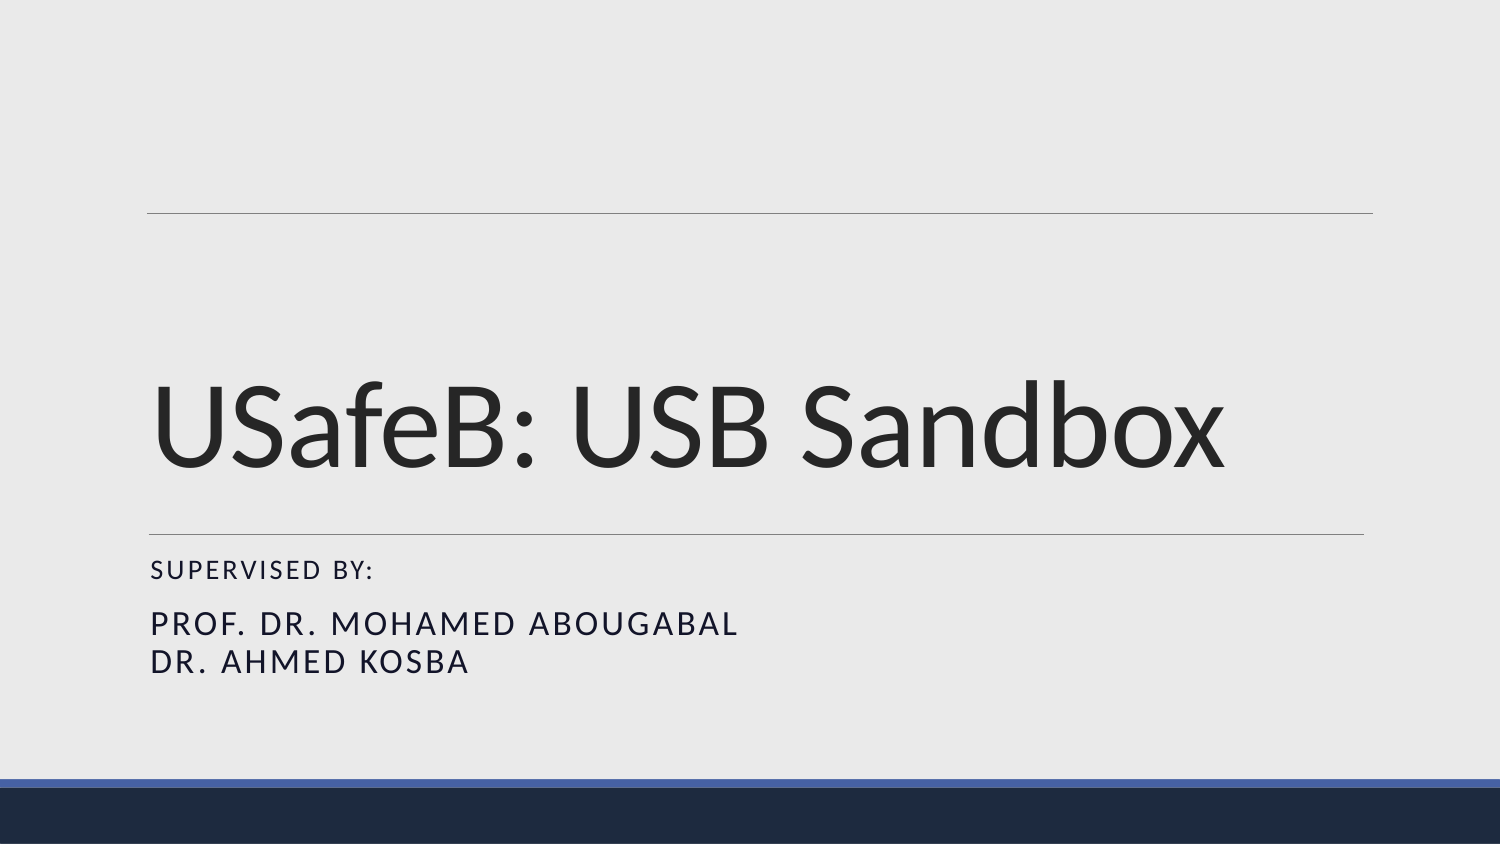

# USafeB: USB Sandbox
Supervised by:
Prof. Dr. Mohamed Abougabal
Dr. Ahmed Kosba